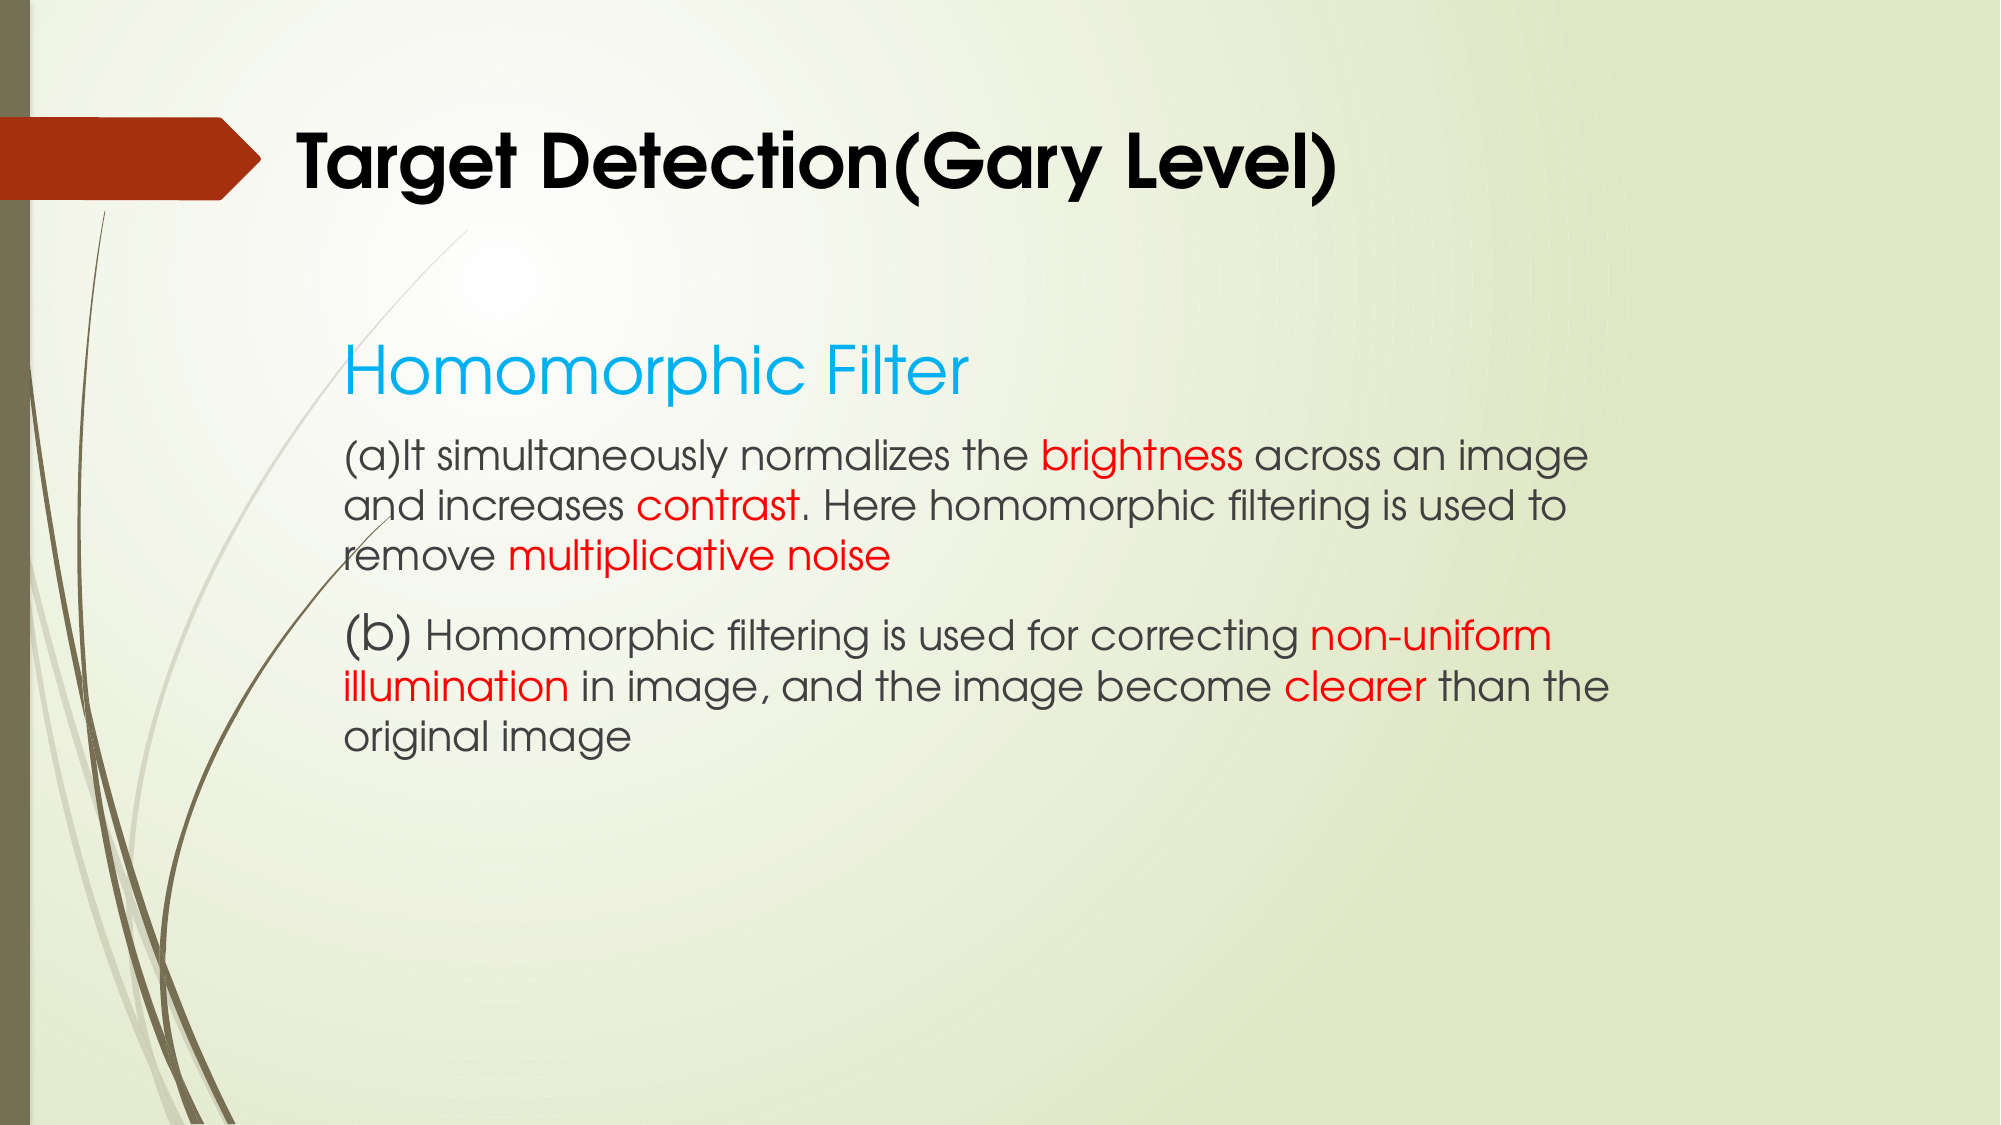

# Target Detection(Gary Level)
Homomorphic Filter
(a)It simultaneously normalizes the brightness across an image and increases contrast. Here homomorphic filtering is used to remove multiplicative noise
(b) Homomorphic filtering is used for correcting non-uniform illumination in image, and the image become clearer than the original image